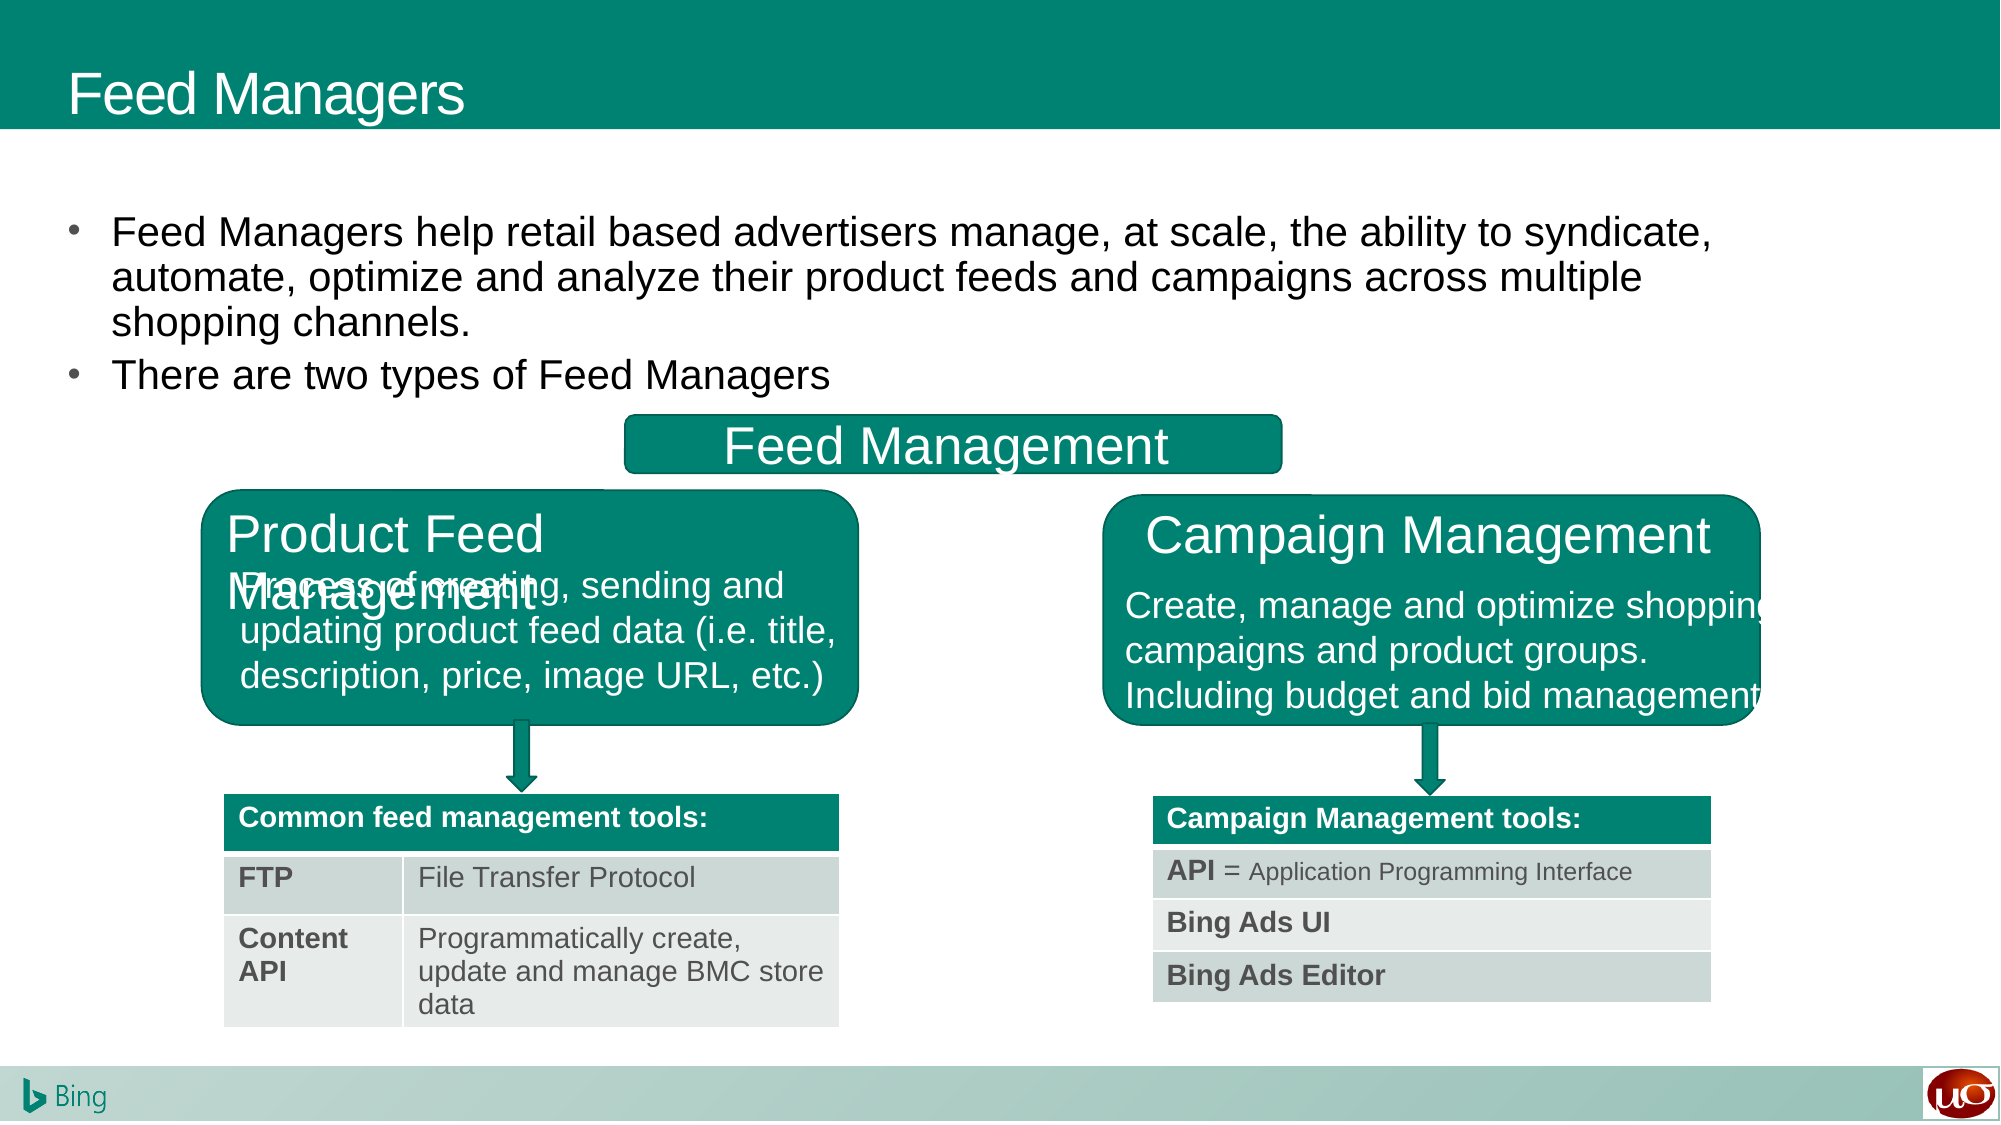

# Feed Managers
Feed Managers help retail based advertisers manage, at scale, the ability to syndicate, automate, optimize and analyze their product feeds and campaigns across multiple shopping channels.
There are two types of Feed Managers

Feed Management

Product Feed Management
Campaign Management
Process of creating, sending and updating product feed data (i.e. title, description, price, image URL, etc.)
Create, manage and optimize shopping campaigns and product groups.     Including budget and bid management.

| Common feed management tools: |  |
| --- | --- |
| FTP | File Transfer Protocol |
| Content API | Programmatically create, update and manage BMC store data |
| Campaign Management tools: |
| --- |
| API = Application Programming Interface |
| Bing Ads UI |
| Bing Ads Editor |